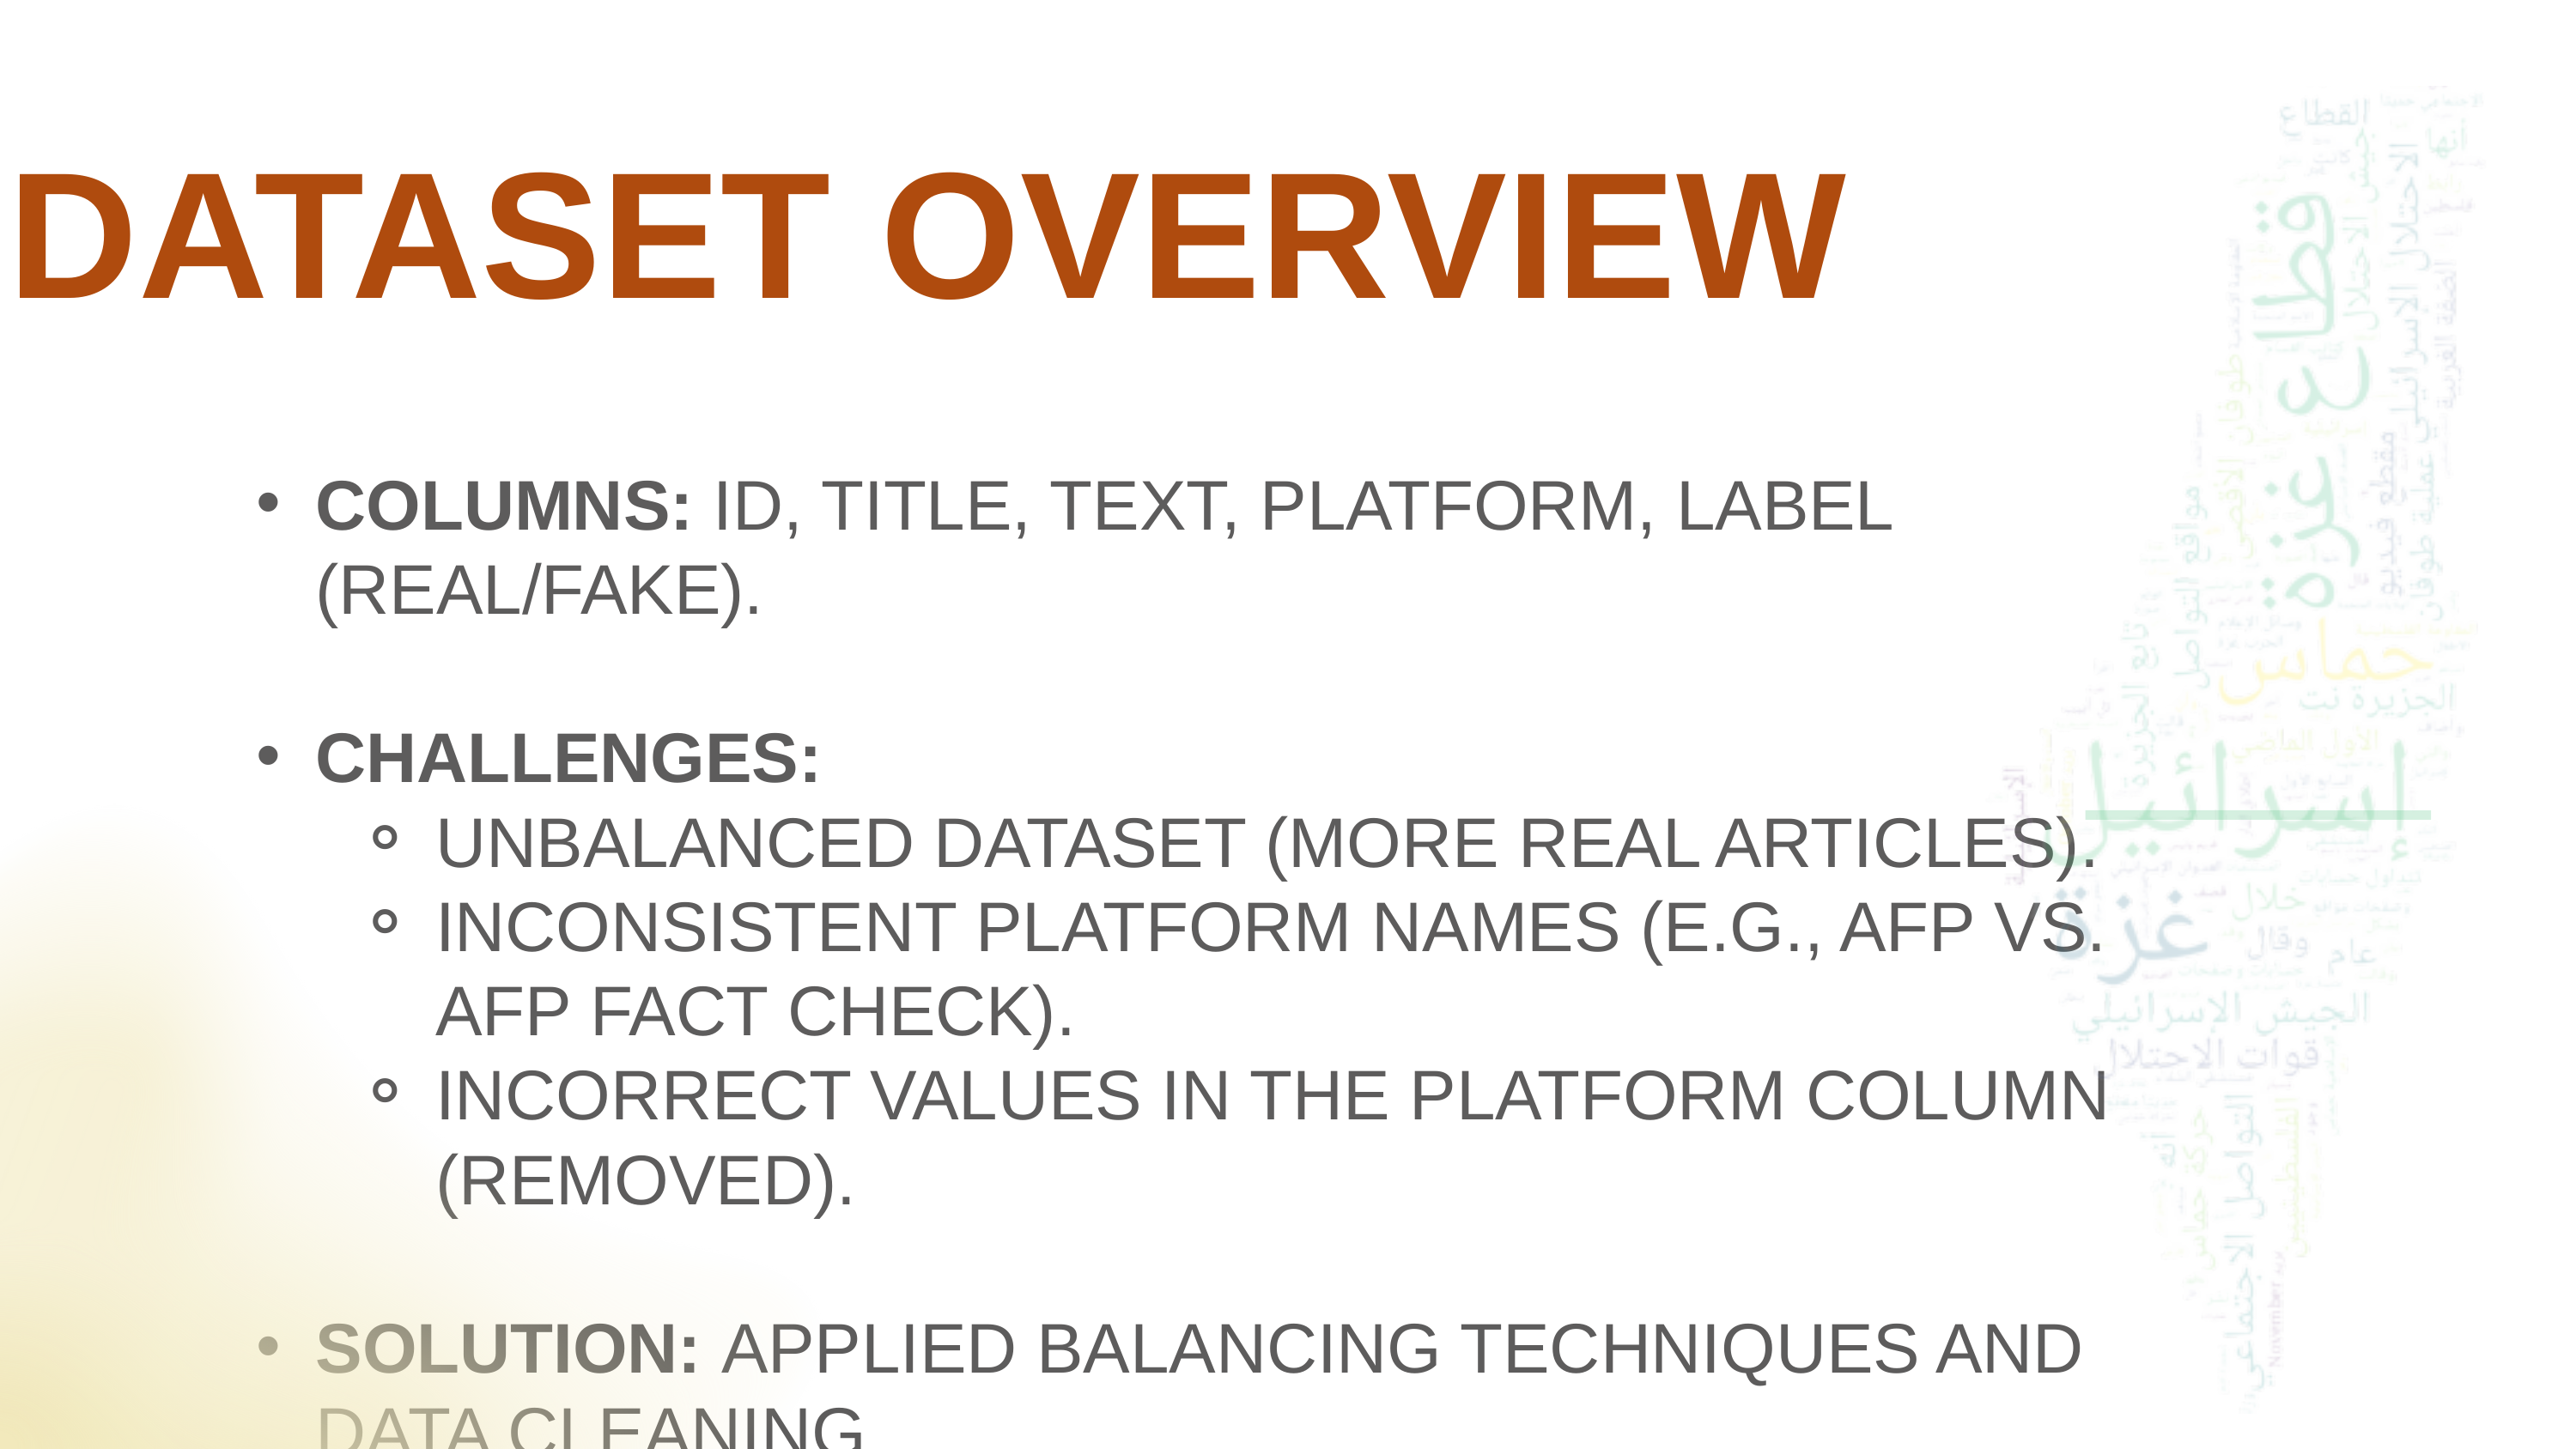

DATASET OVERVIEW
COLUMNS: ID, TITLE, TEXT, PLATFORM, LABEL (REAL/FAKE).

CHALLENGES:
UNBALANCED DATASET (MORE REAL ARTICLES).
INCONSISTENT PLATFORM NAMES (E.G., AFP VS. AFP FACT CHECK).
INCORRECT VALUES IN THE PLATFORM COLUMN (REMOVED).

SOLUTION: APPLIED BALANCING TECHNIQUES AND DATA CLEANING.